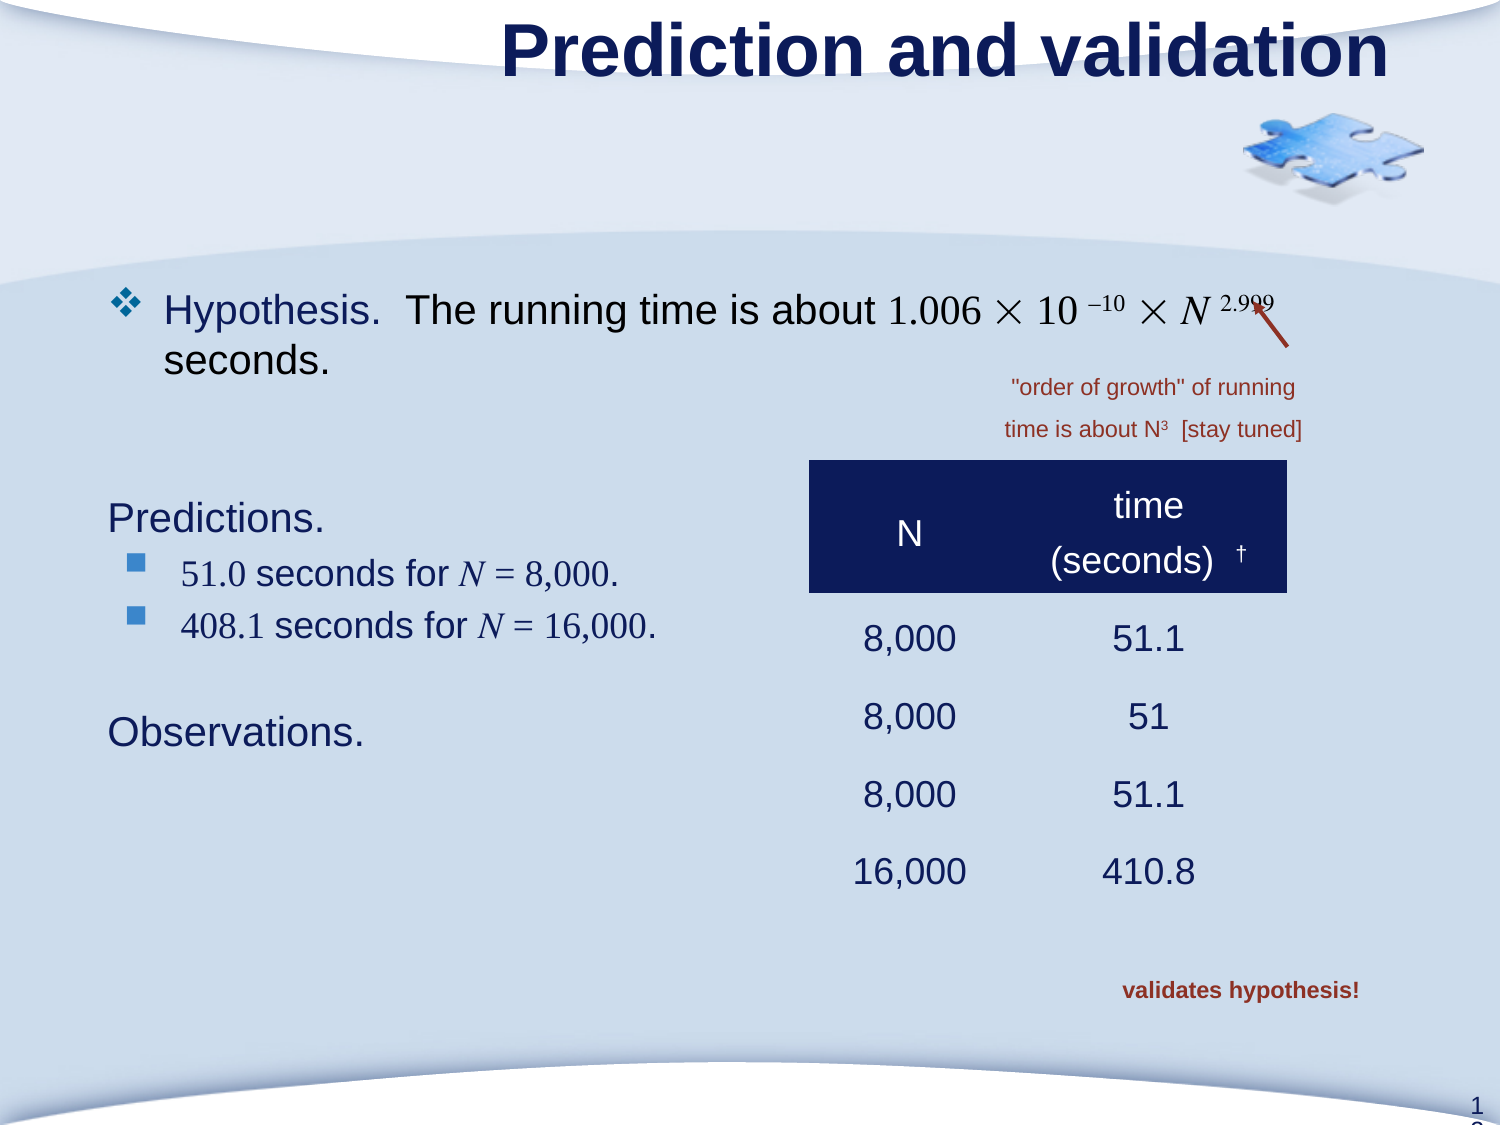

# Prediction and validation
Hypothesis.  The running time is about 1.006 × 10 –10 × N 2.999  seconds.
Predictions.
51.0 seconds for N = 8,000.
408.1 seconds for N = 16,000.
Observations.

"order of growth" of running
time is about N3  [stay tuned]
| N | time (seconds) † |
| --- | --- |
| 8,000 | 51.1 |
| 8,000 | 51 |
| 8,000 | 51.1 |
| 16,000 | 410.8 |
validates hypothesis!
12